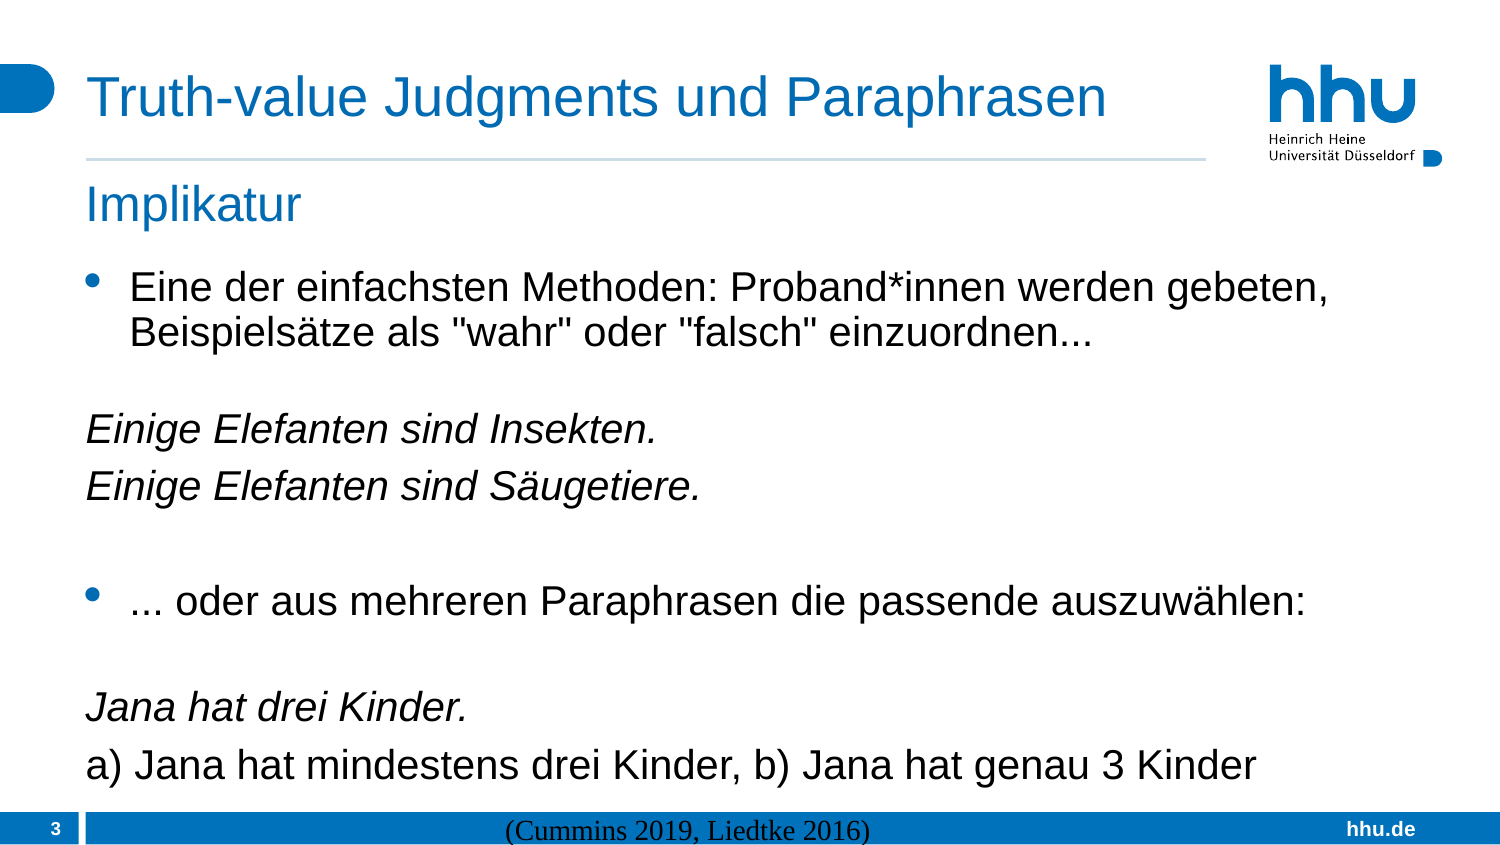

# Truth-value Judgments und Paraphrasen
Implikatur
Eine der einfachsten Methoden: Proband*innen werden gebeten, Beispielsätze als "wahr" oder "falsch" einzuordnen...

Einige Elefanten sind Insekten.
Einige Elefanten sind Säugetiere.

... oder aus mehreren Paraphrasen die passende auszuwählen:

Jana hat drei Kinder.
a) Jana hat mindestens drei Kinder, b) Jana hat genau 3 Kinder
3
(Cummins 2019, Liedtke 2016)